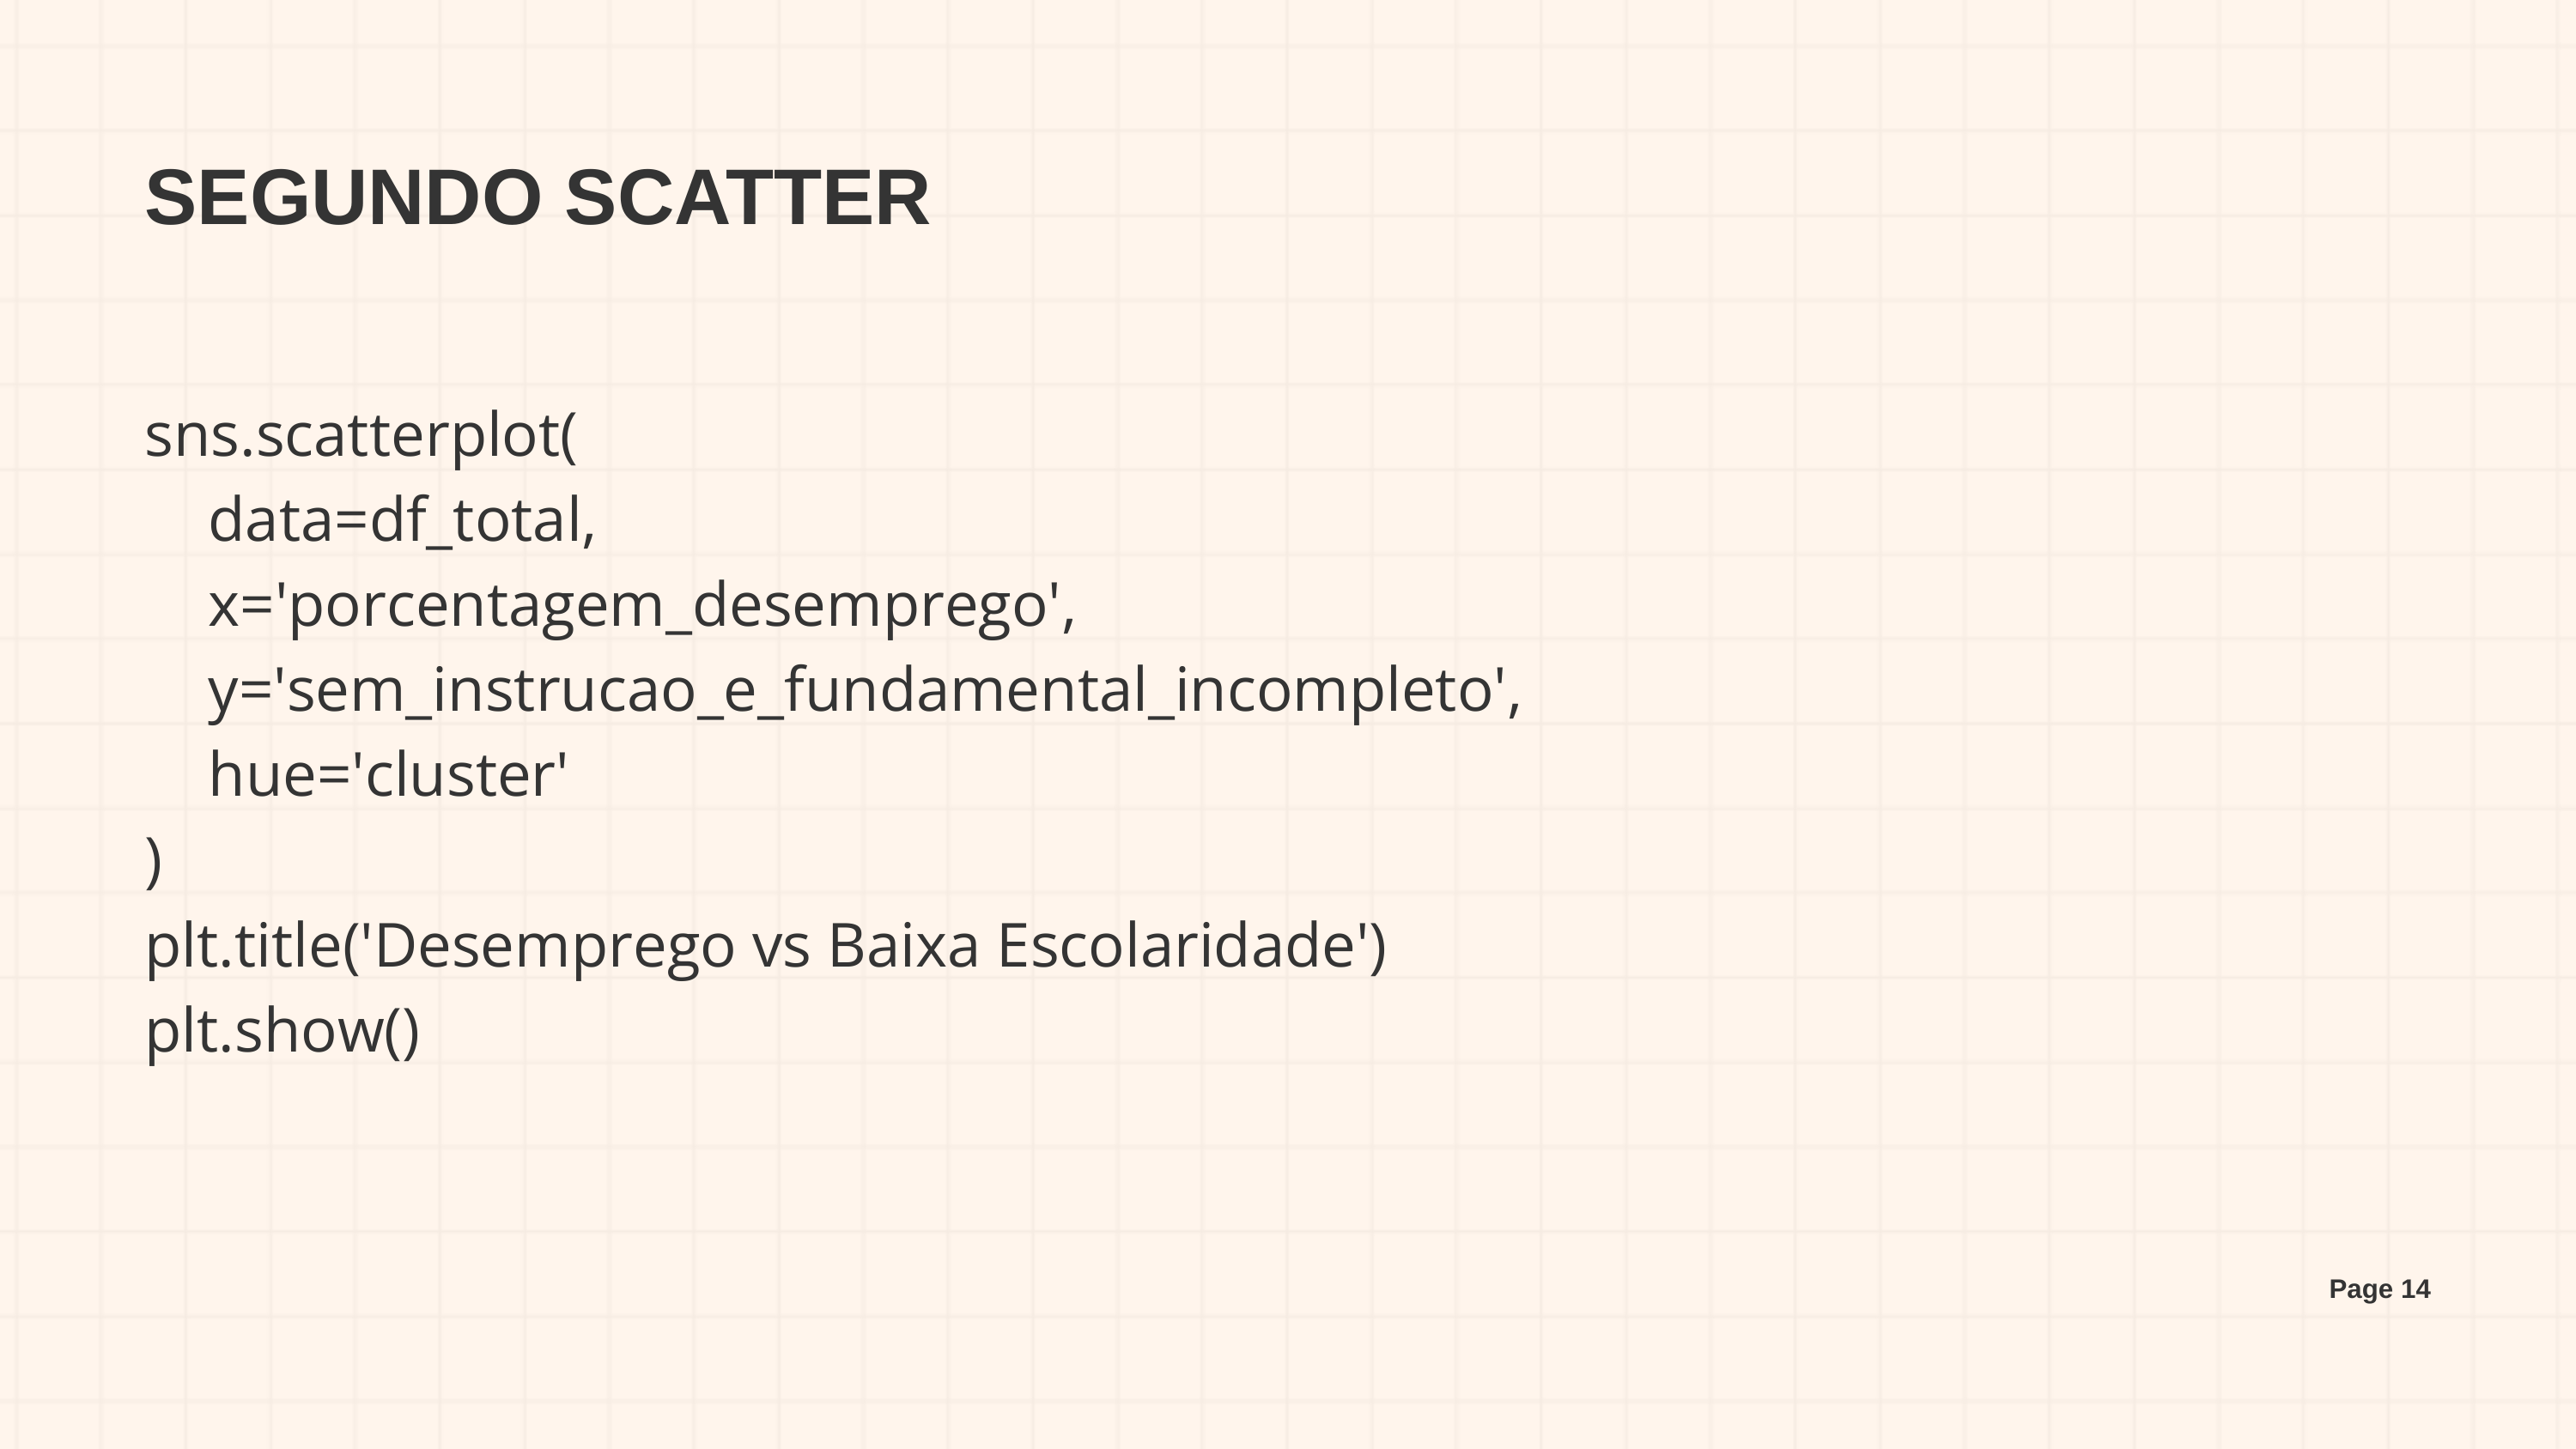

SEGUNDO SCATTER
sns.scatterplot(
    data=df_total,
    x='porcentagem_desemprego',
    y='sem_instrucao_e_fundamental_incompleto',
    hue='cluster'
)
plt.title('Desemprego vs Baixa Escolaridade')
plt.show()
Page 14